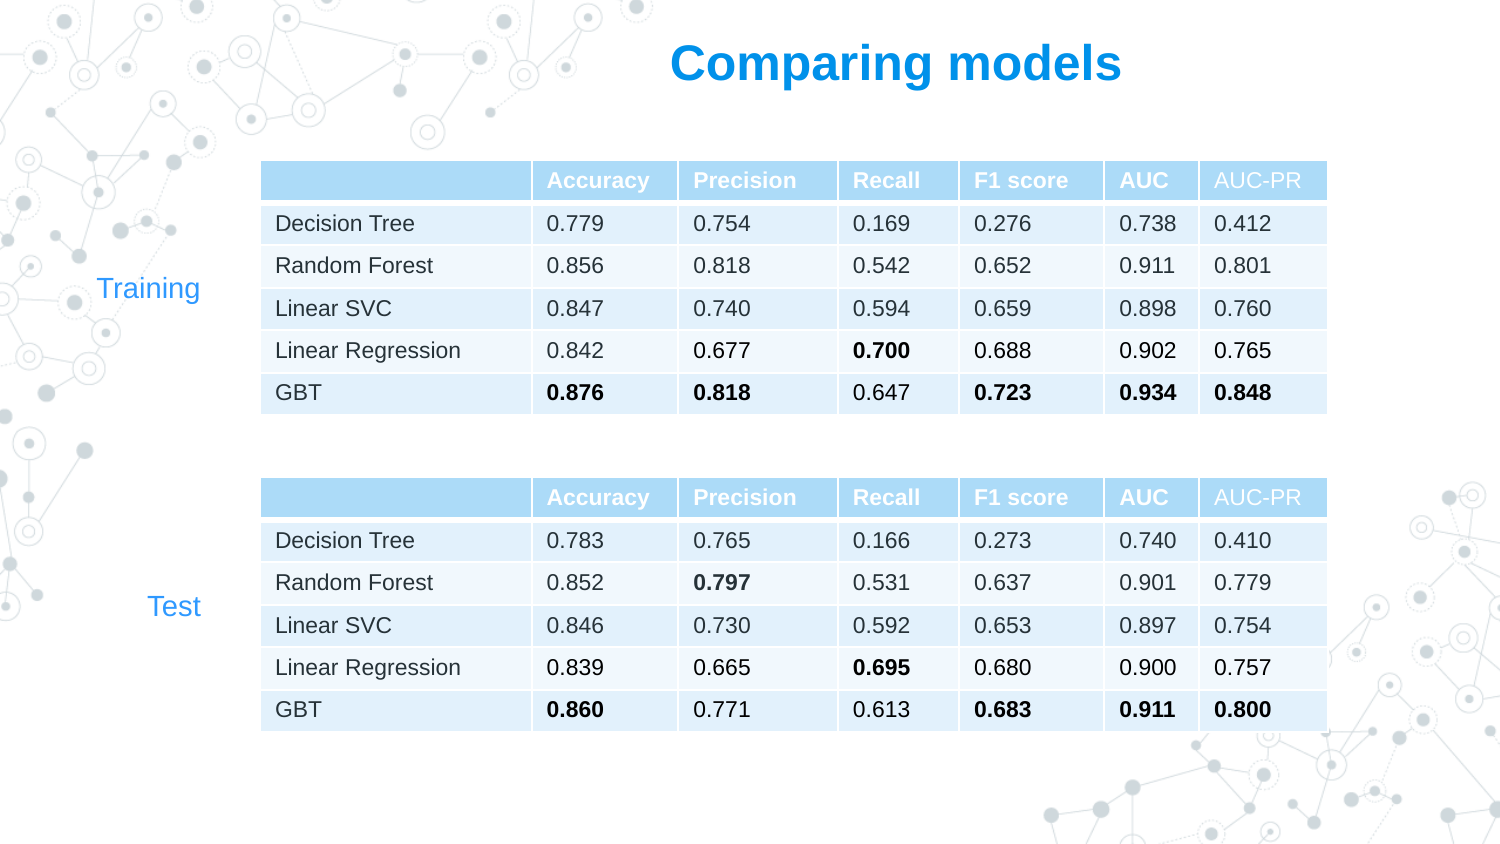

# Comparing models
|  | Accuracy | Precision | Recall | F1 score | AUC | AUC-PR |
| --- | --- | --- | --- | --- | --- | --- |
| Decision Tree | 0.779 | 0.754 | 0.169 | 0.276 | 0.738 | 0.412 |
| Random Forest | 0.856 | 0.818 | 0.542 | 0.652 | 0.911 | 0.801 |
| Linear SVC | 0.847 | 0.740 | 0.594 | 0.659 | 0.898 | 0.760 |
| Linear Regression | 0.842 | 0.677 | 0.700 | 0.688 | 0.902 | 0.765 |
| GBT | 0.876 | 0.818 | 0.647 | 0.723 | 0.934 | 0.848 |
Training
|  | Accuracy | Precision | Recall | F1 score | AUC | AUC-PR |
| --- | --- | --- | --- | --- | --- | --- |
| Decision Tree | 0.783 | 0.765 | 0.166 | 0.273 | 0.740 | 0.410 |
| Random Forest | 0.852 | 0.797 | 0.531 | 0.637 | 0.901 | 0.779 |
| Linear SVC | 0.846 | 0.730 | 0.592 | 0.653 | 0.897 | 0.754 |
| Linear Regression | 0.839 | 0.665 | 0.695 | 0.680 | 0.900 | 0.757 |
| GBT | 0.860 | 0.771 | 0.613 | 0.683 | 0.911 | 0.800 |
Test